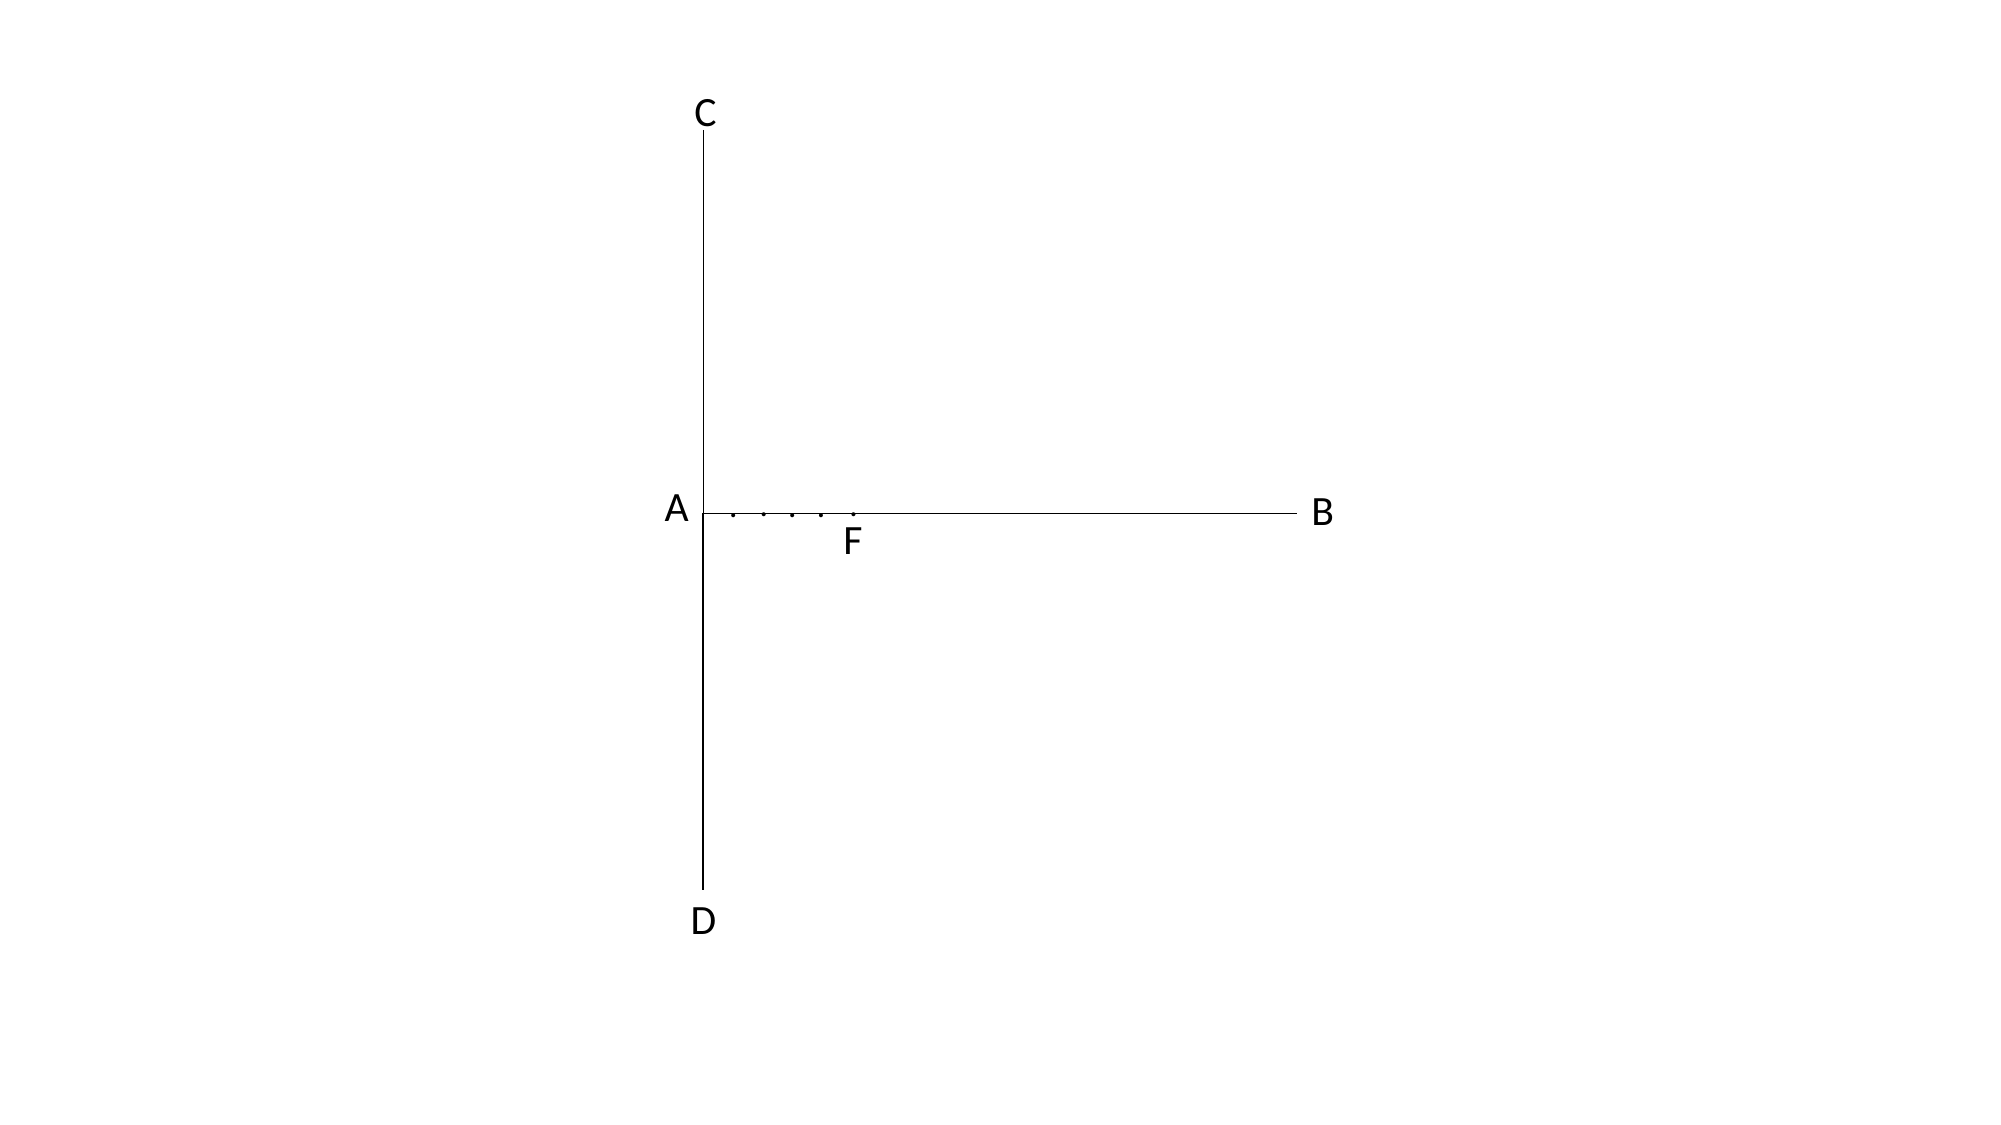

C
A
.
.
B
.
.
.
F
D